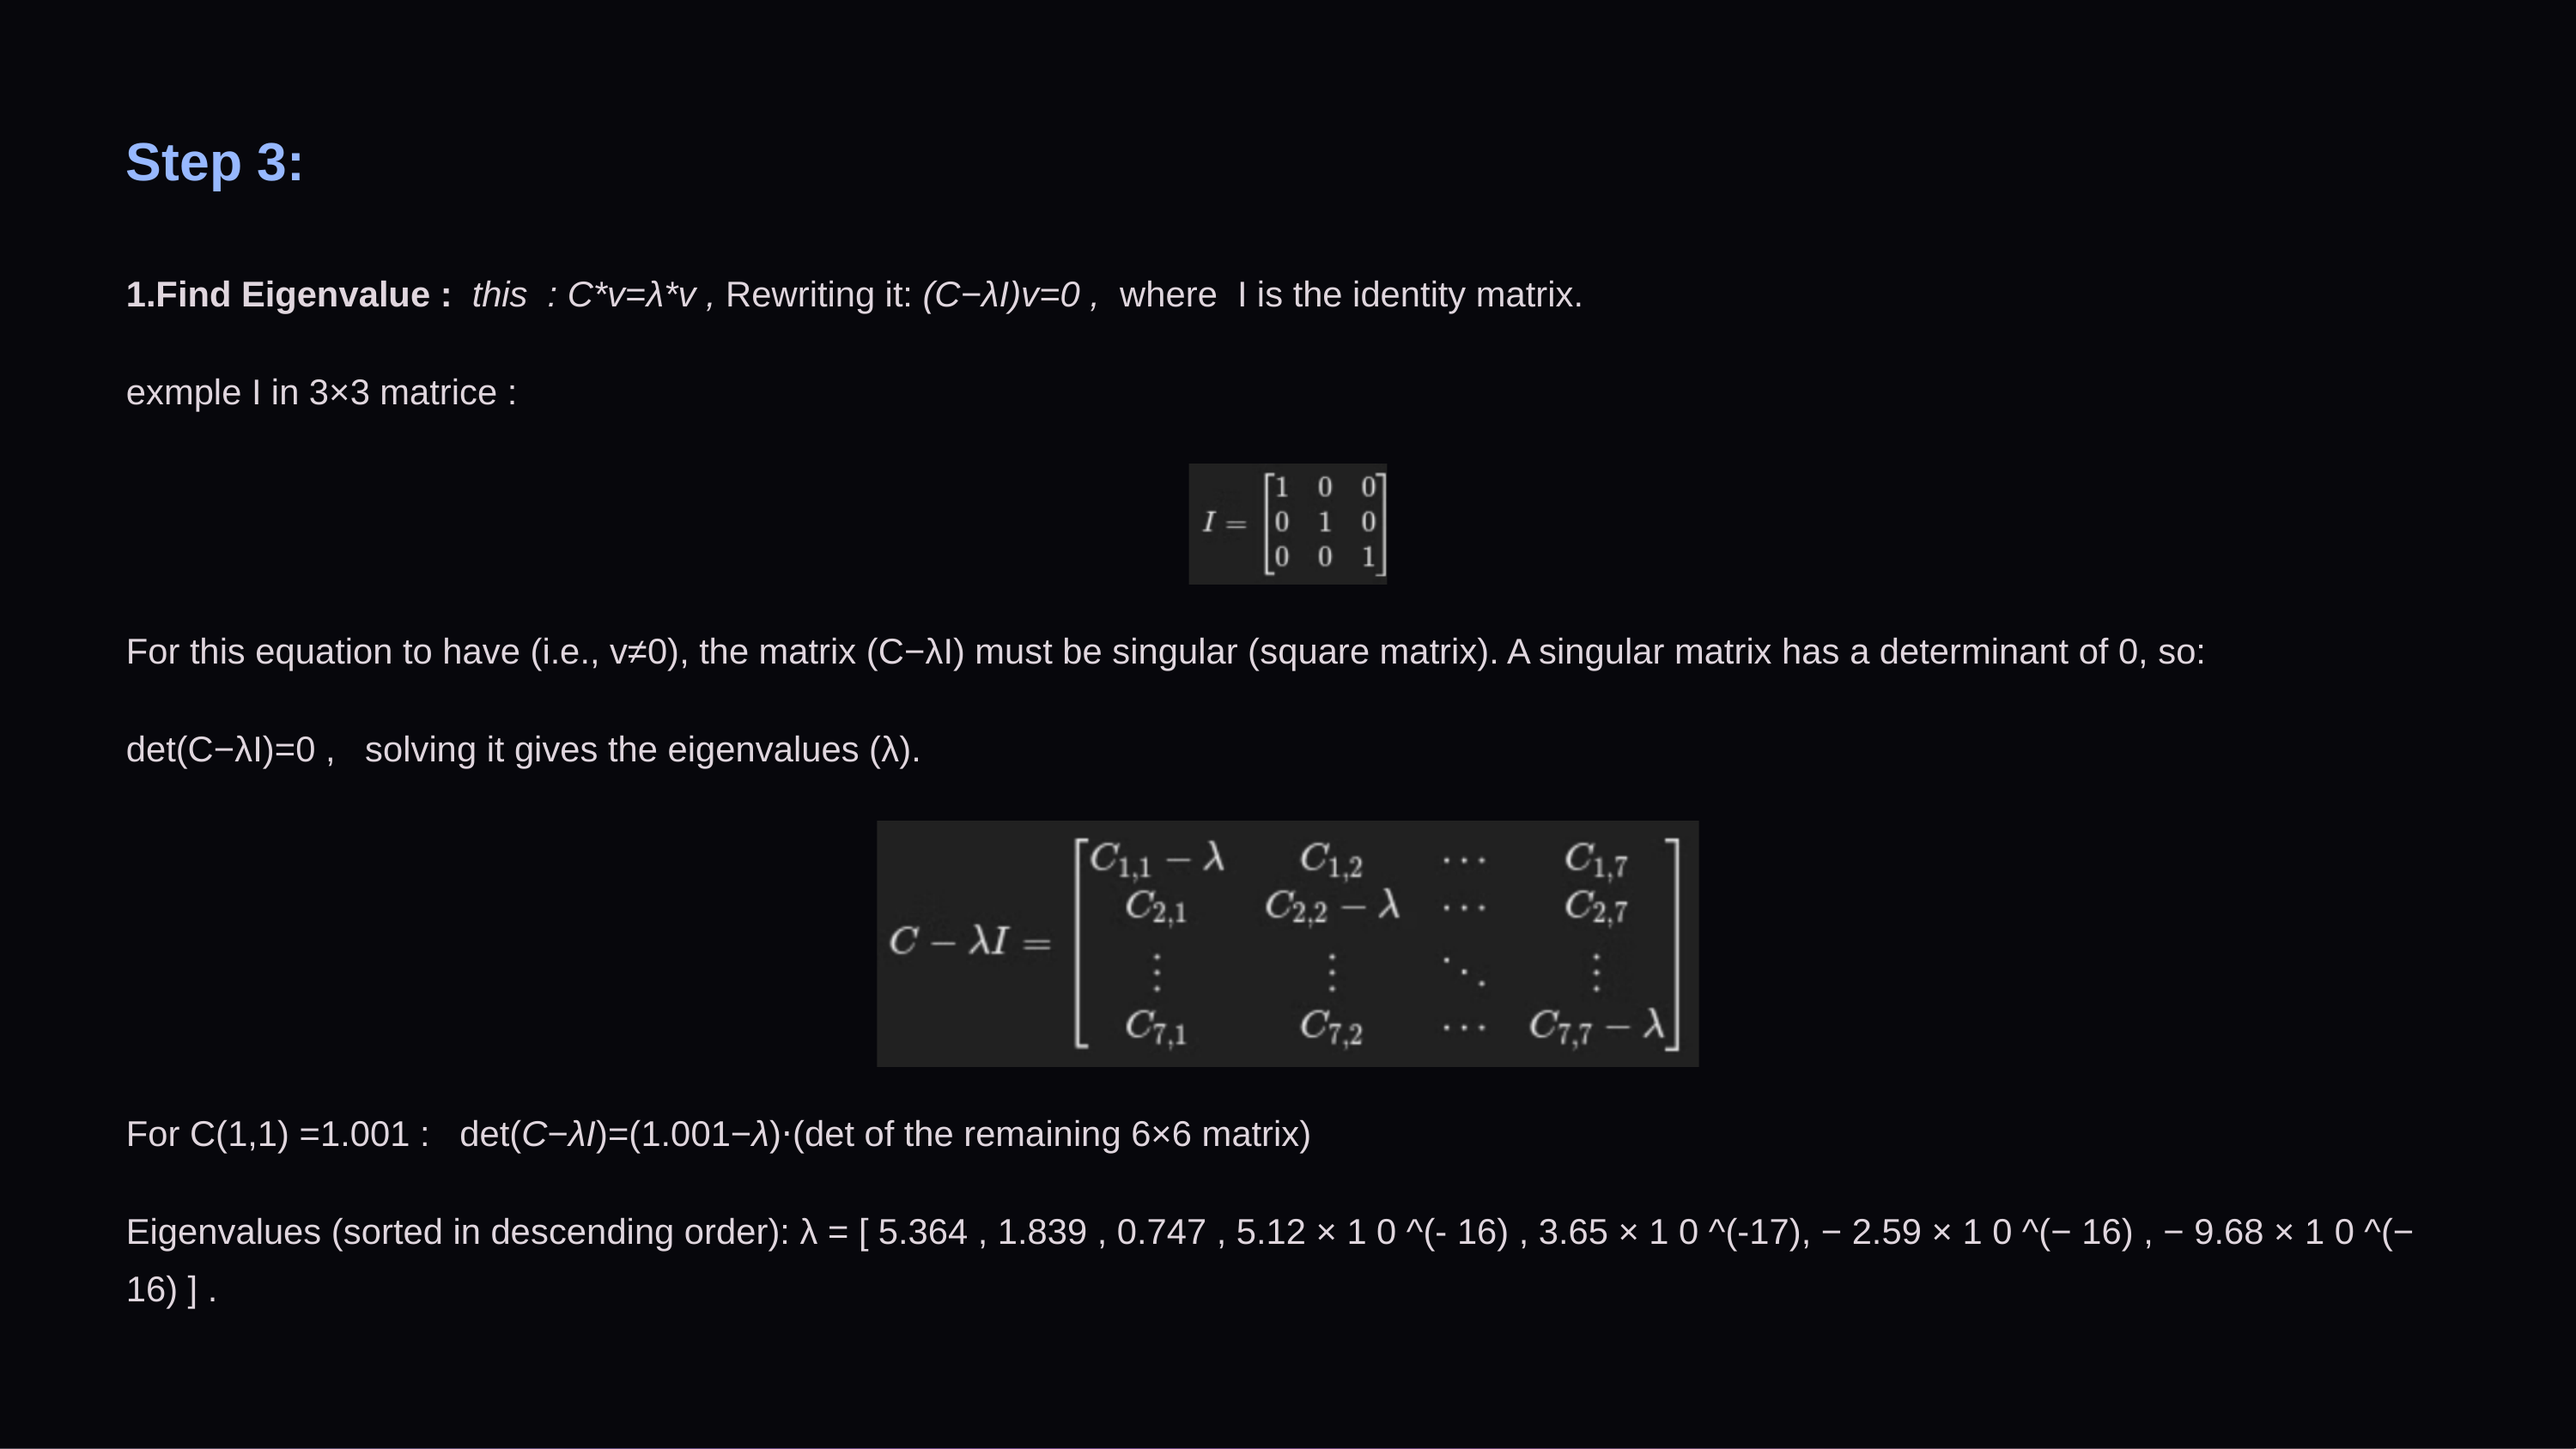

Step 3:
1.Find Eigenvalue :  this  : C*v=λ*v , Rewriting it: (C−λI)v=0 ,  where  I is the identity matrix.
exmple I in 3×3 matrice :

For this equation to have (i.e., v≠0), the matrix (C−λI) must be singular (square matrix). A singular matrix has a determinant of 0, so:
det(C−λI)=0 ,   solving it gives the eigenvalues (λ).

For C(1,1) =1.001 :   ​det(C−λI)=(1.001−λ)⋅(det of the remaining 6×6 matrix)
Eigenvalues (sorted in descending order): λ = [ 5.364 , 1.839 , 0.747 , 5.12 × 1 0 ^(- 16) , 3.65 × 1 0 ^(-17), − 2.59 × 1 0 ^(− 16) , − 9.68 × 1 0 ^(− 16) ] .